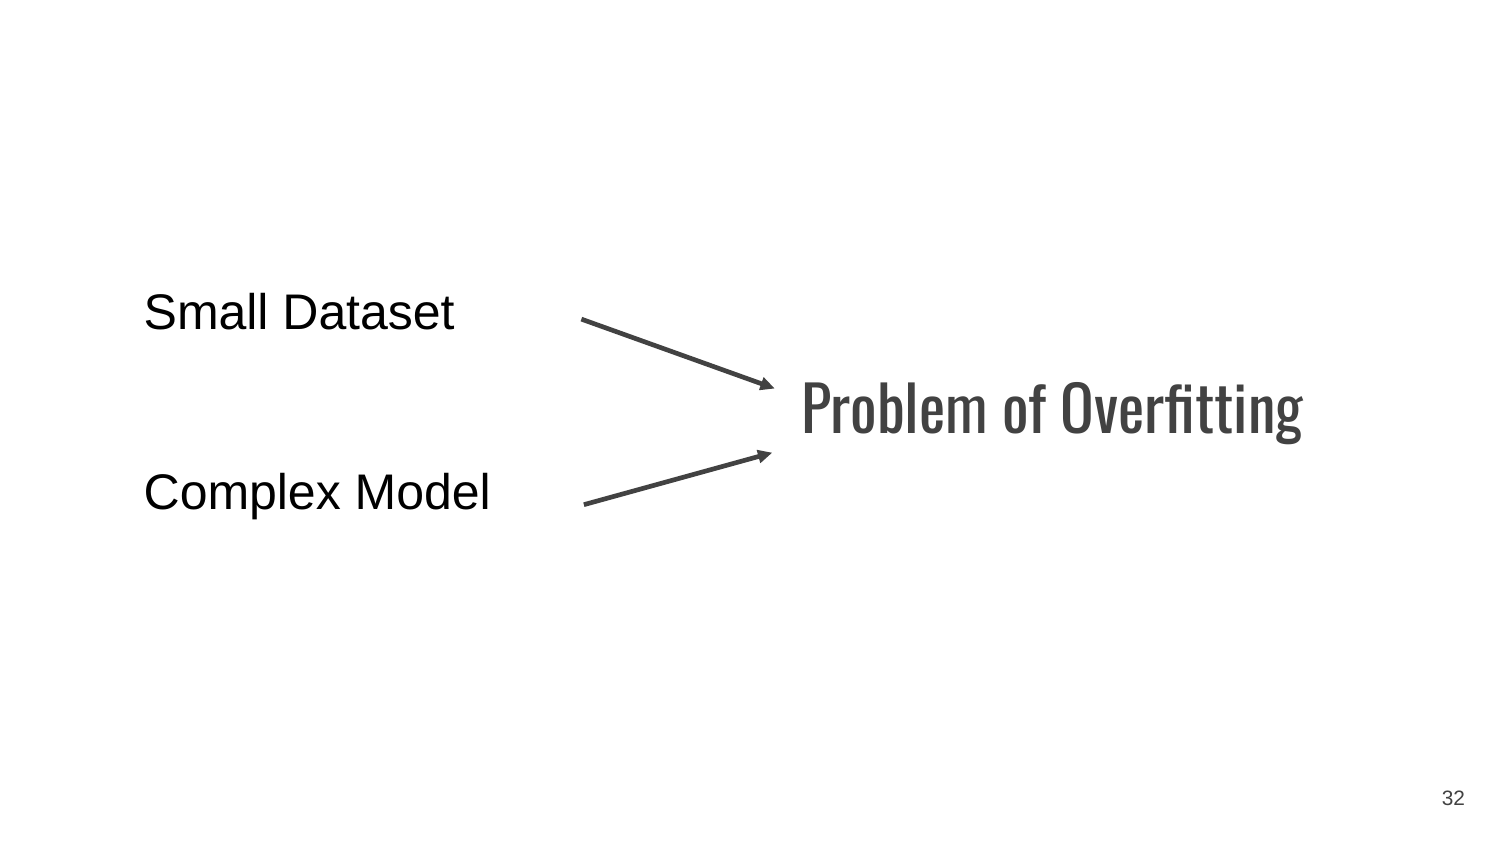

Small Dataset

Complex Model
Problem of Overfitting
32